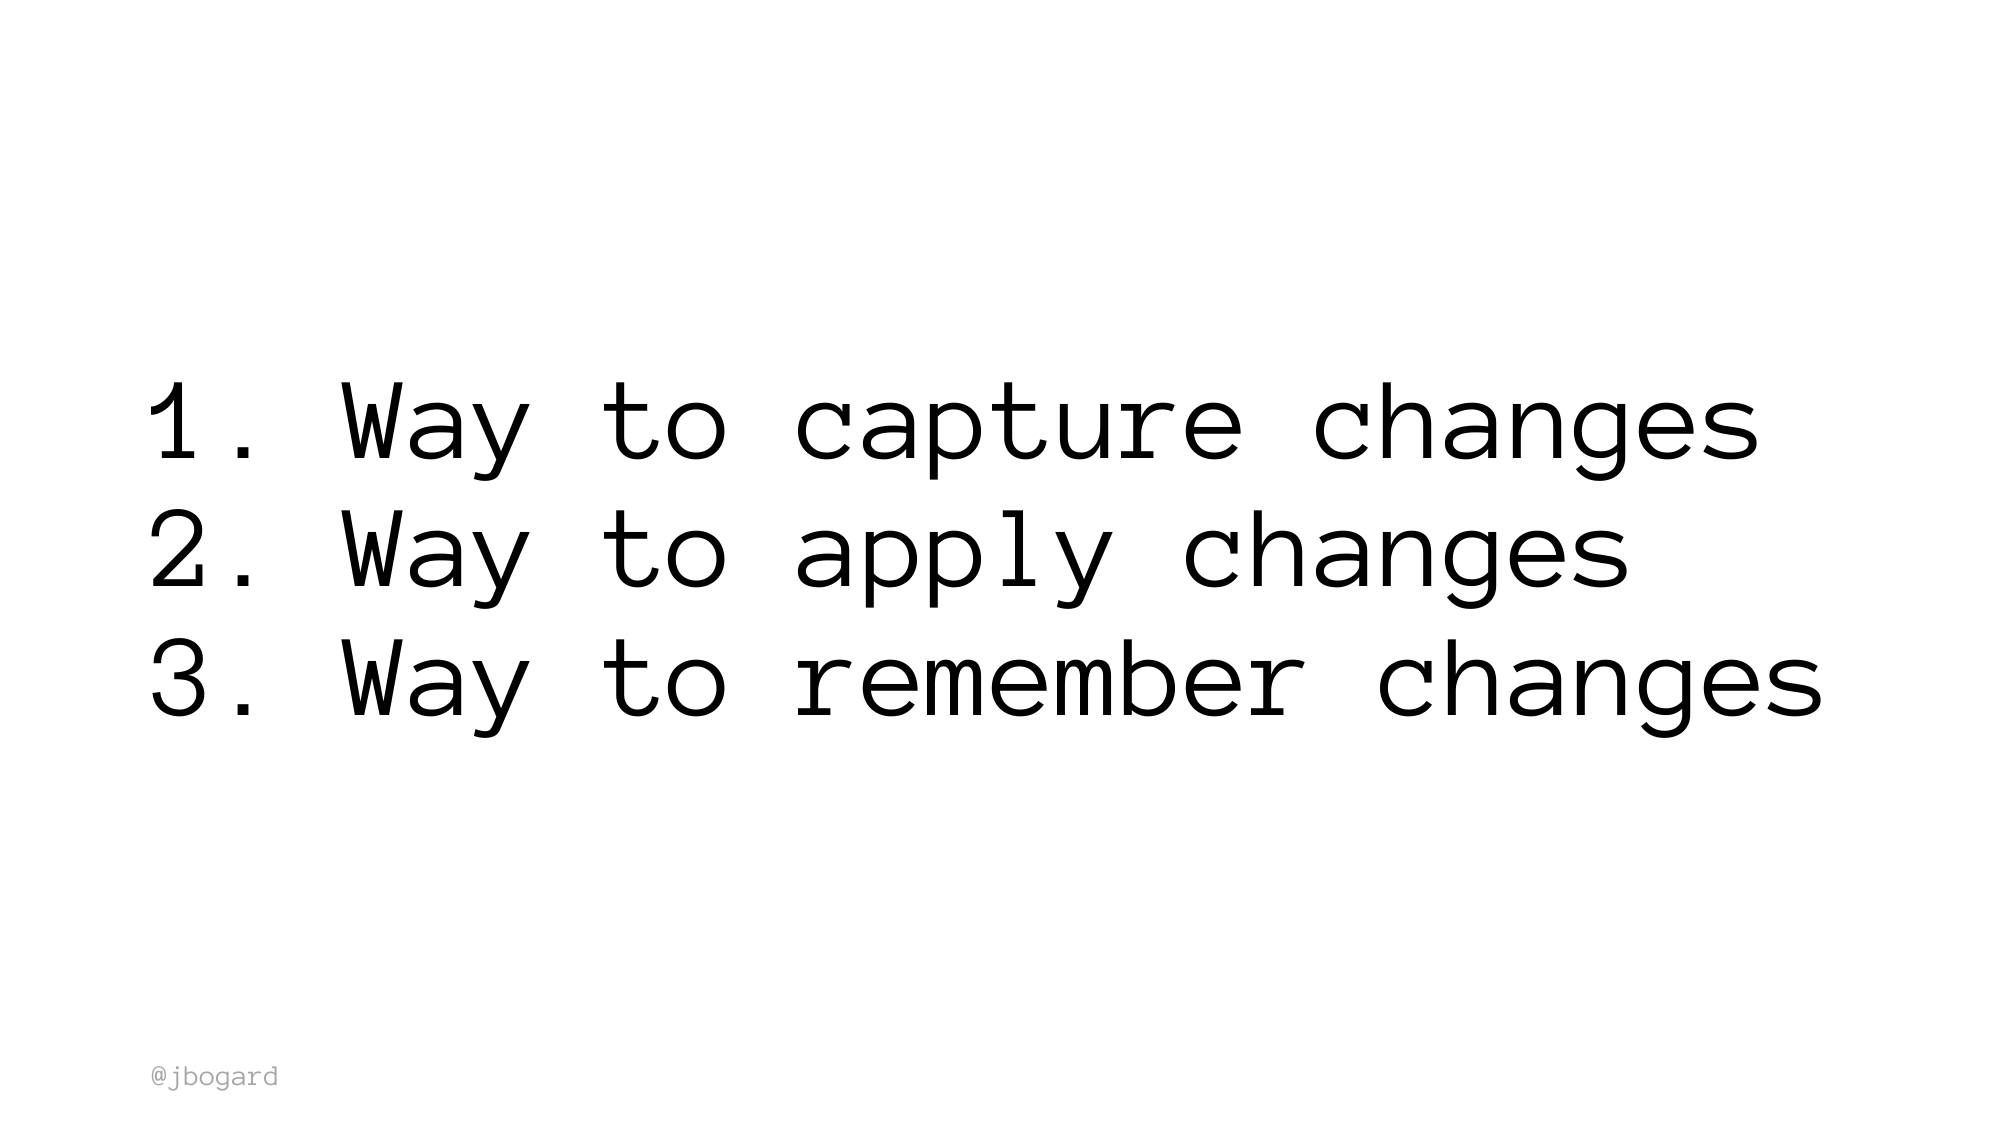

# 1. Way to capture changes 2. Way to apply changes 3. Way to remember changes